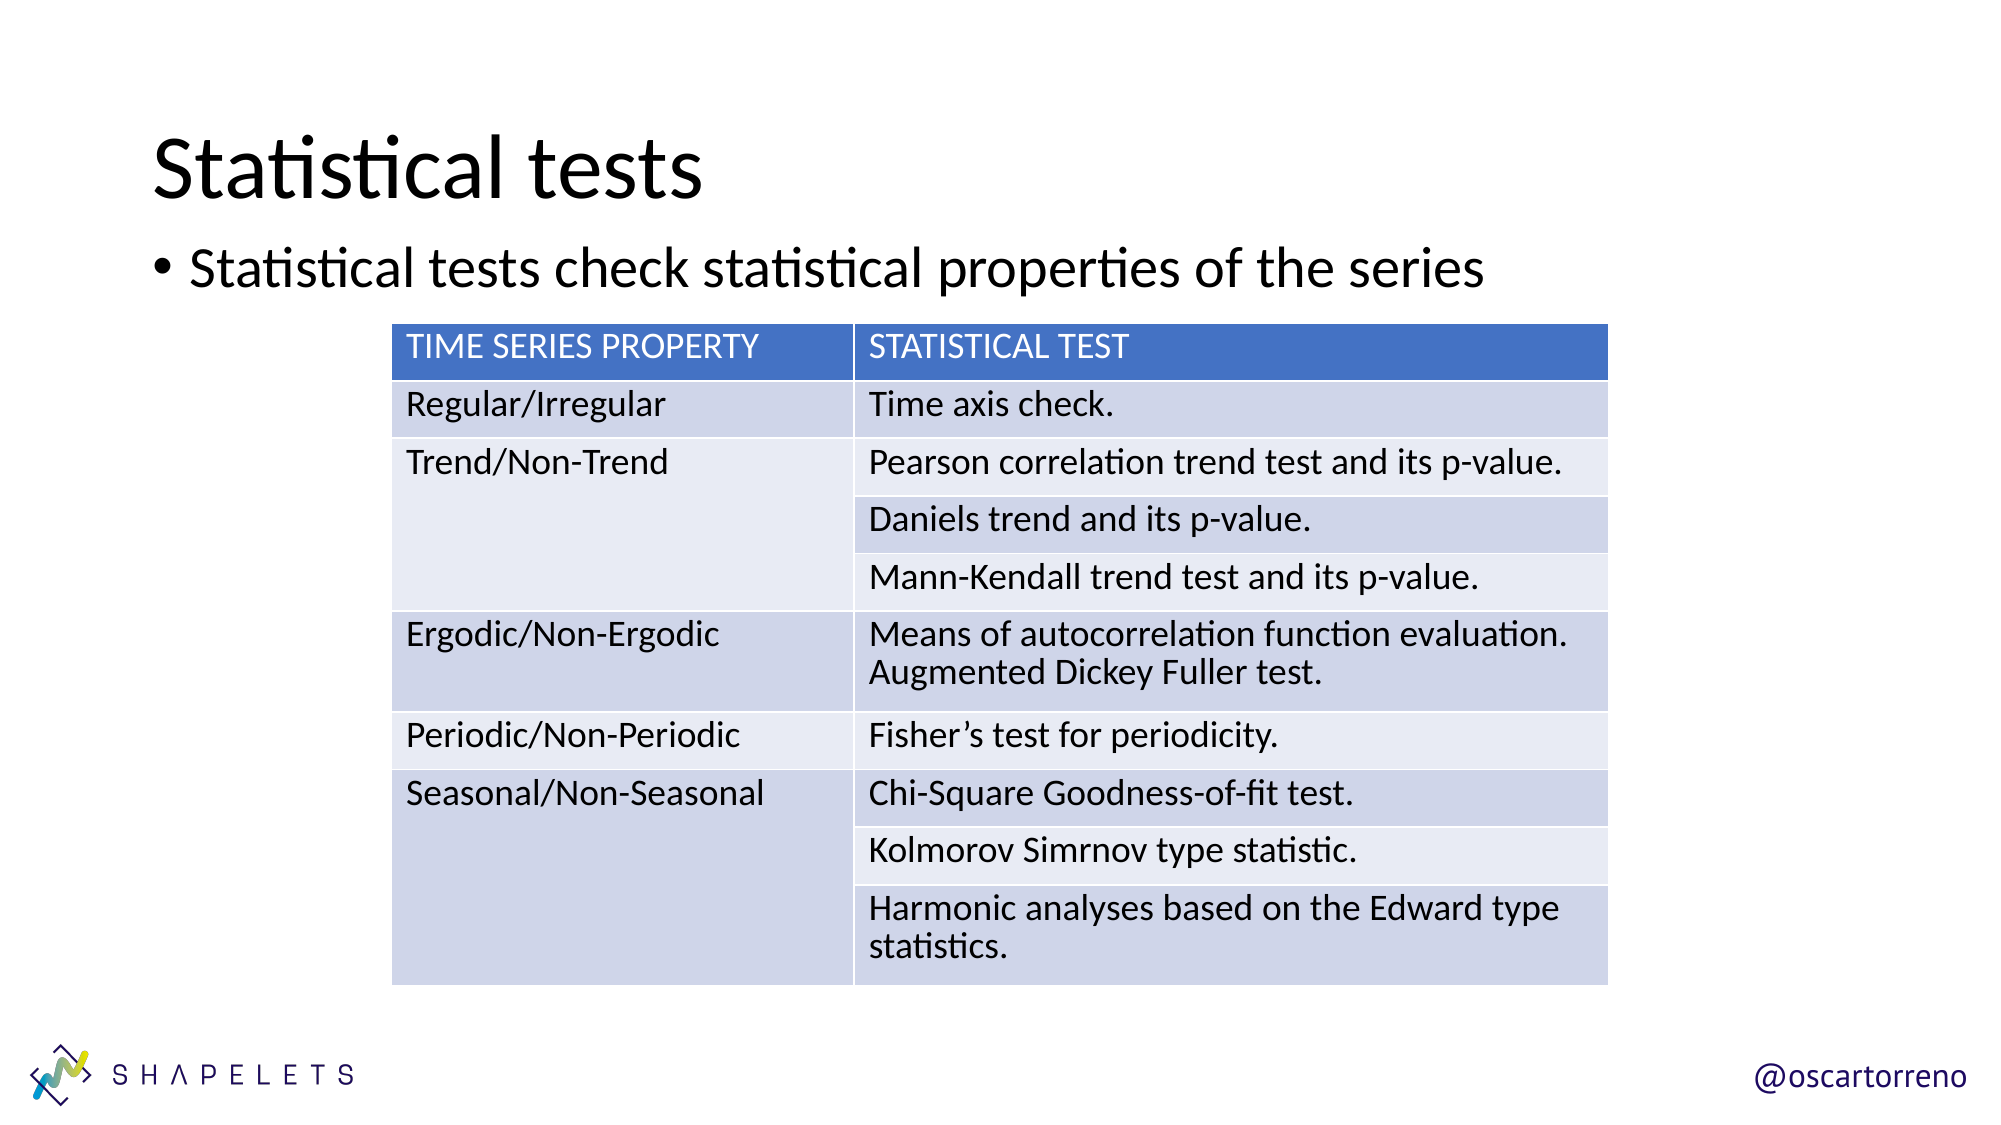

# Statistical tests
Statistical tests check statistical properties of the series

| TIME SERIES PROPERTY | STATISTICAL TEST |
| --- | --- |
| Regular/Irregular | Time axis check. |
| Trend/Non-Trend | Pearson correlation trend test and its p-value. |
|  | Daniels trend and its p-value. |
|  | Mann-Kendall trend test and its p-value. |
| Ergodic/Non-Ergodic | Means of autocorrelation function evaluation. Augmented Dickey Fuller test. |
| Periodic/Non-Periodic | Fisher’s test for periodicity. |
| Seasonal/Non-Seasonal | Chi-Square Goodness-of-fit test. |
|  | Kolmorov Simrnov type statistic. |
|  | Harmonic analyses based on the Edward type statistics. |